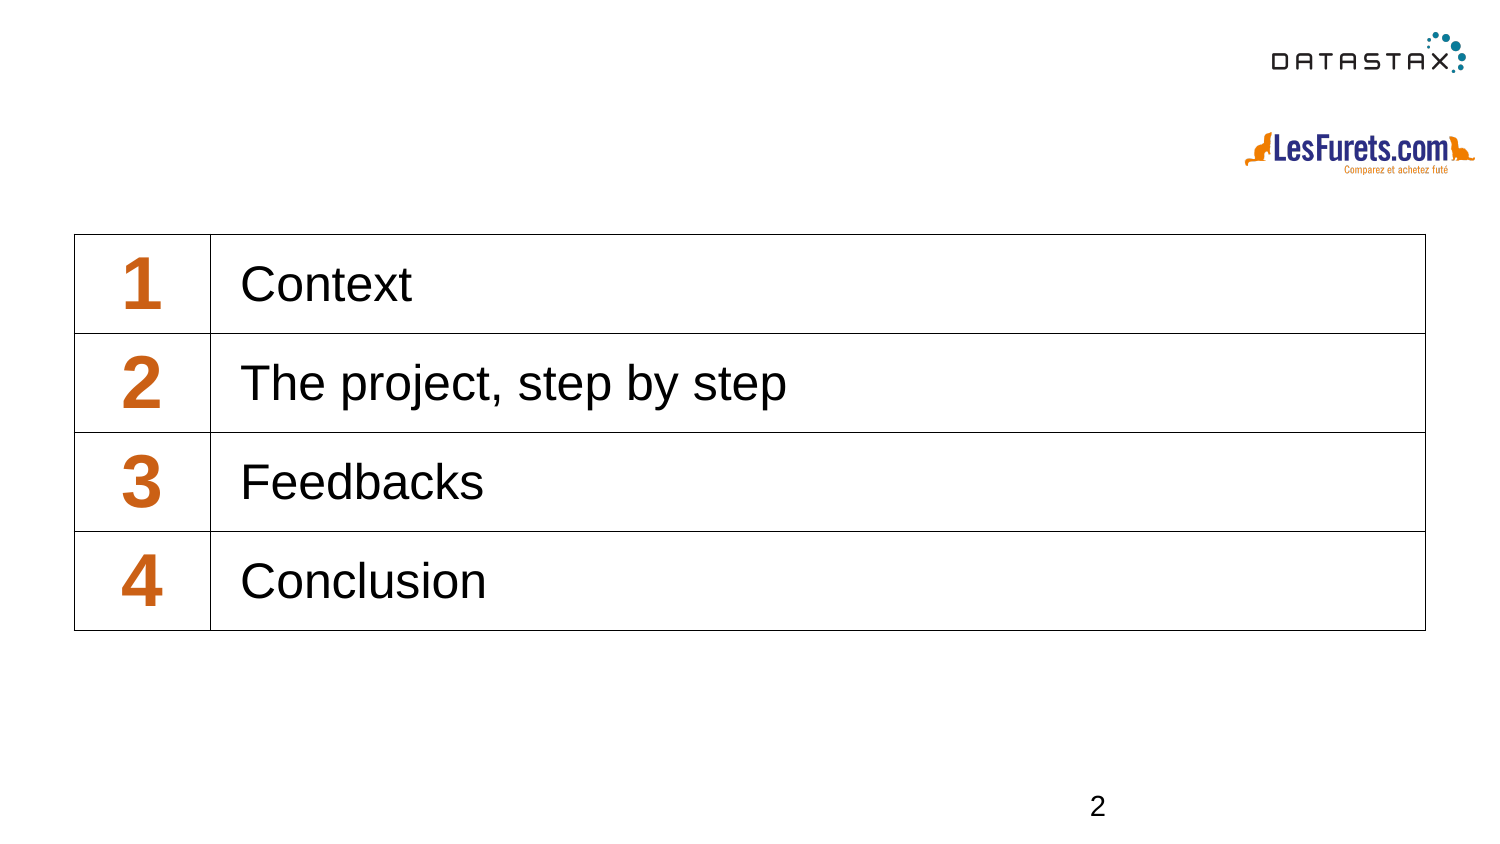

| 1 | Context |
| --- | --- |
| 2 | The project, step by step |
| 3 | Feedbacks |
| 4 | Conclusion |
2